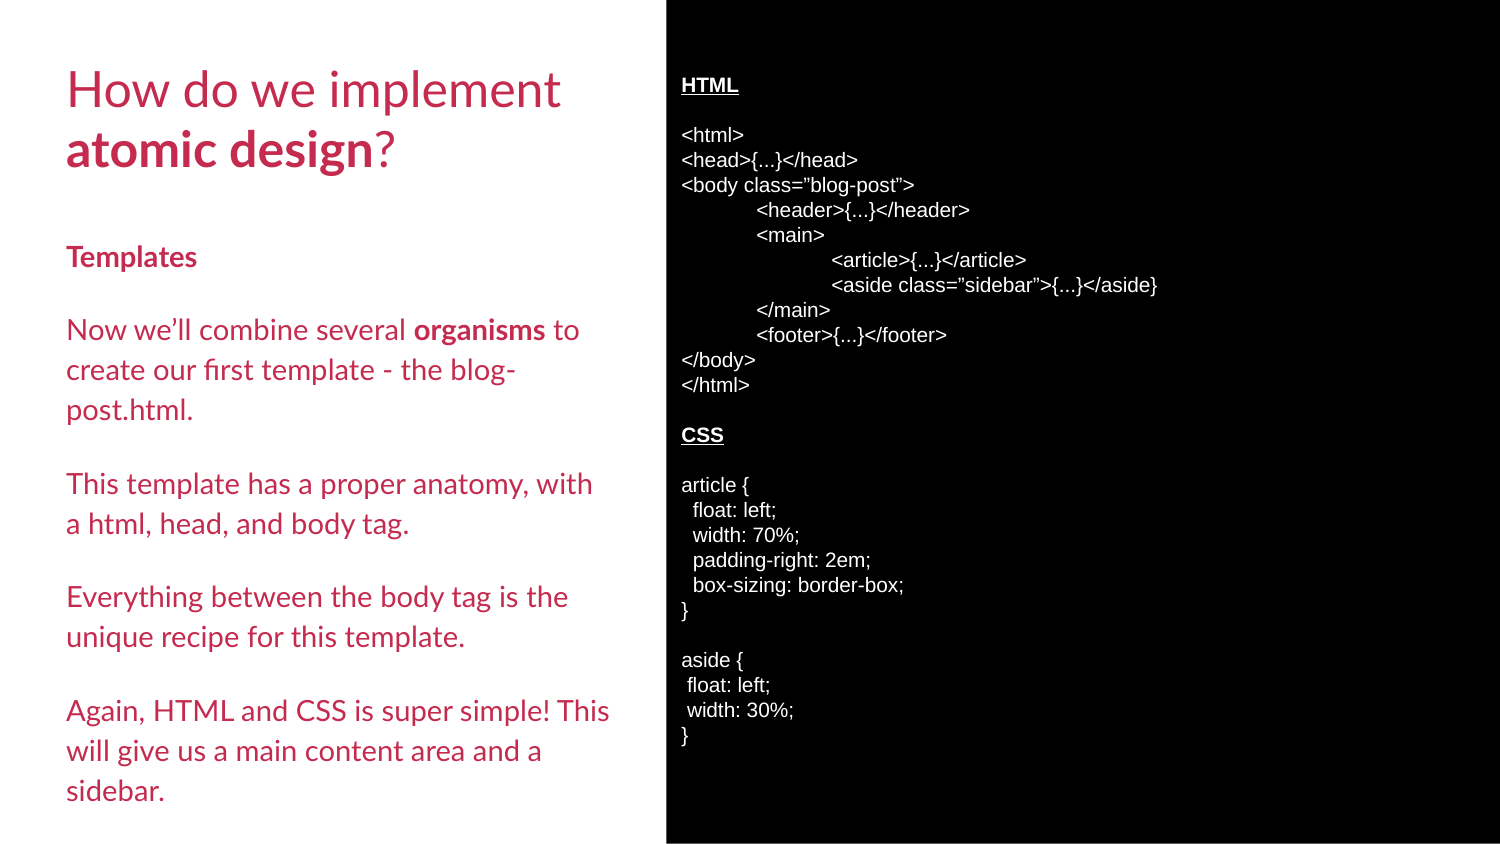

HTML

<html>
<head>{...}</head>
<body class=”blog-post”>
<header>{...}</header>
<main>
	<article>{...}</article>
	<aside class=”sidebar”>{...}</aside}
</main>
<footer>{...}</footer>
</body>
</html>

CSS

article {
  float: left;
  width: 70%;
  padding-right: 2em;
  box-sizing: border-box;
}

aside {
 float: left;
 width: 30%;
}

How do we implement atomic design?
Templates
Now we’ll combine several organisms to create our first template - the blog-post.html.
This template has a proper anatomy, with a html, head, and body tag.
Everything between the body tag is the unique recipe for this template.
Again, HTML and CSS is super simple! This will give us a main content area and a sidebar.